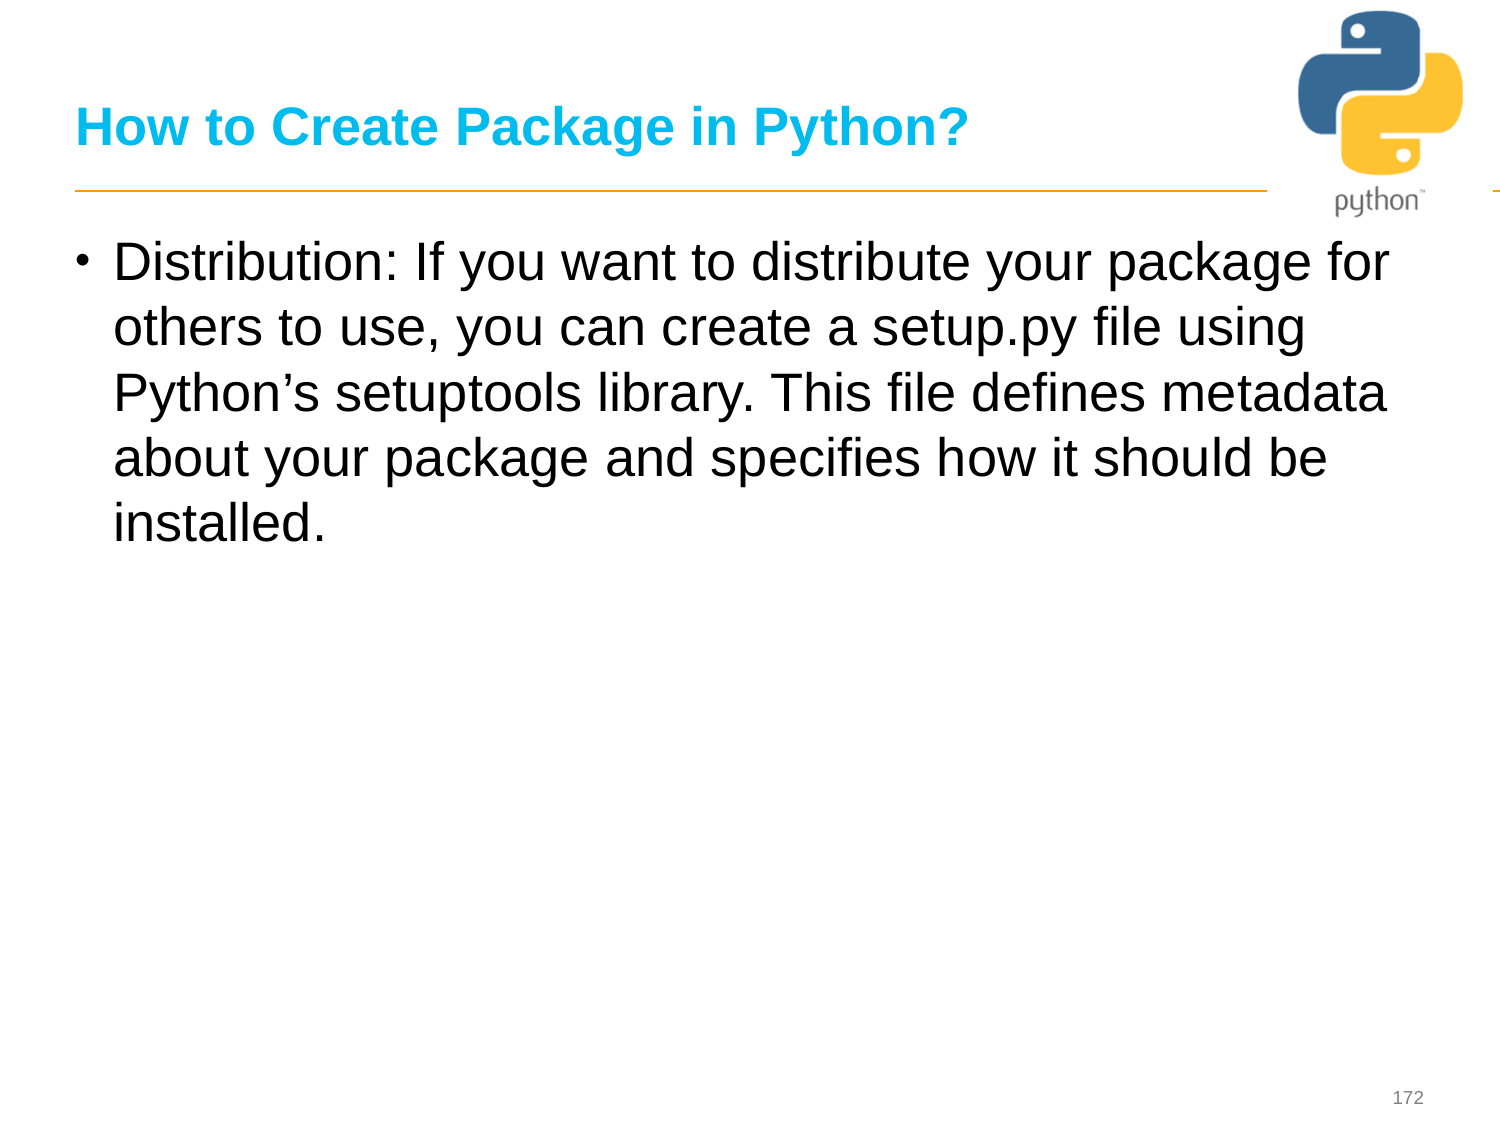

# How to Create Package in Python?
Distribution: If you want to distribute your package for others to use, you can create a setup.py file using Python’s setuptools library. This file defines metadata about your package and specifies how it should be installed.